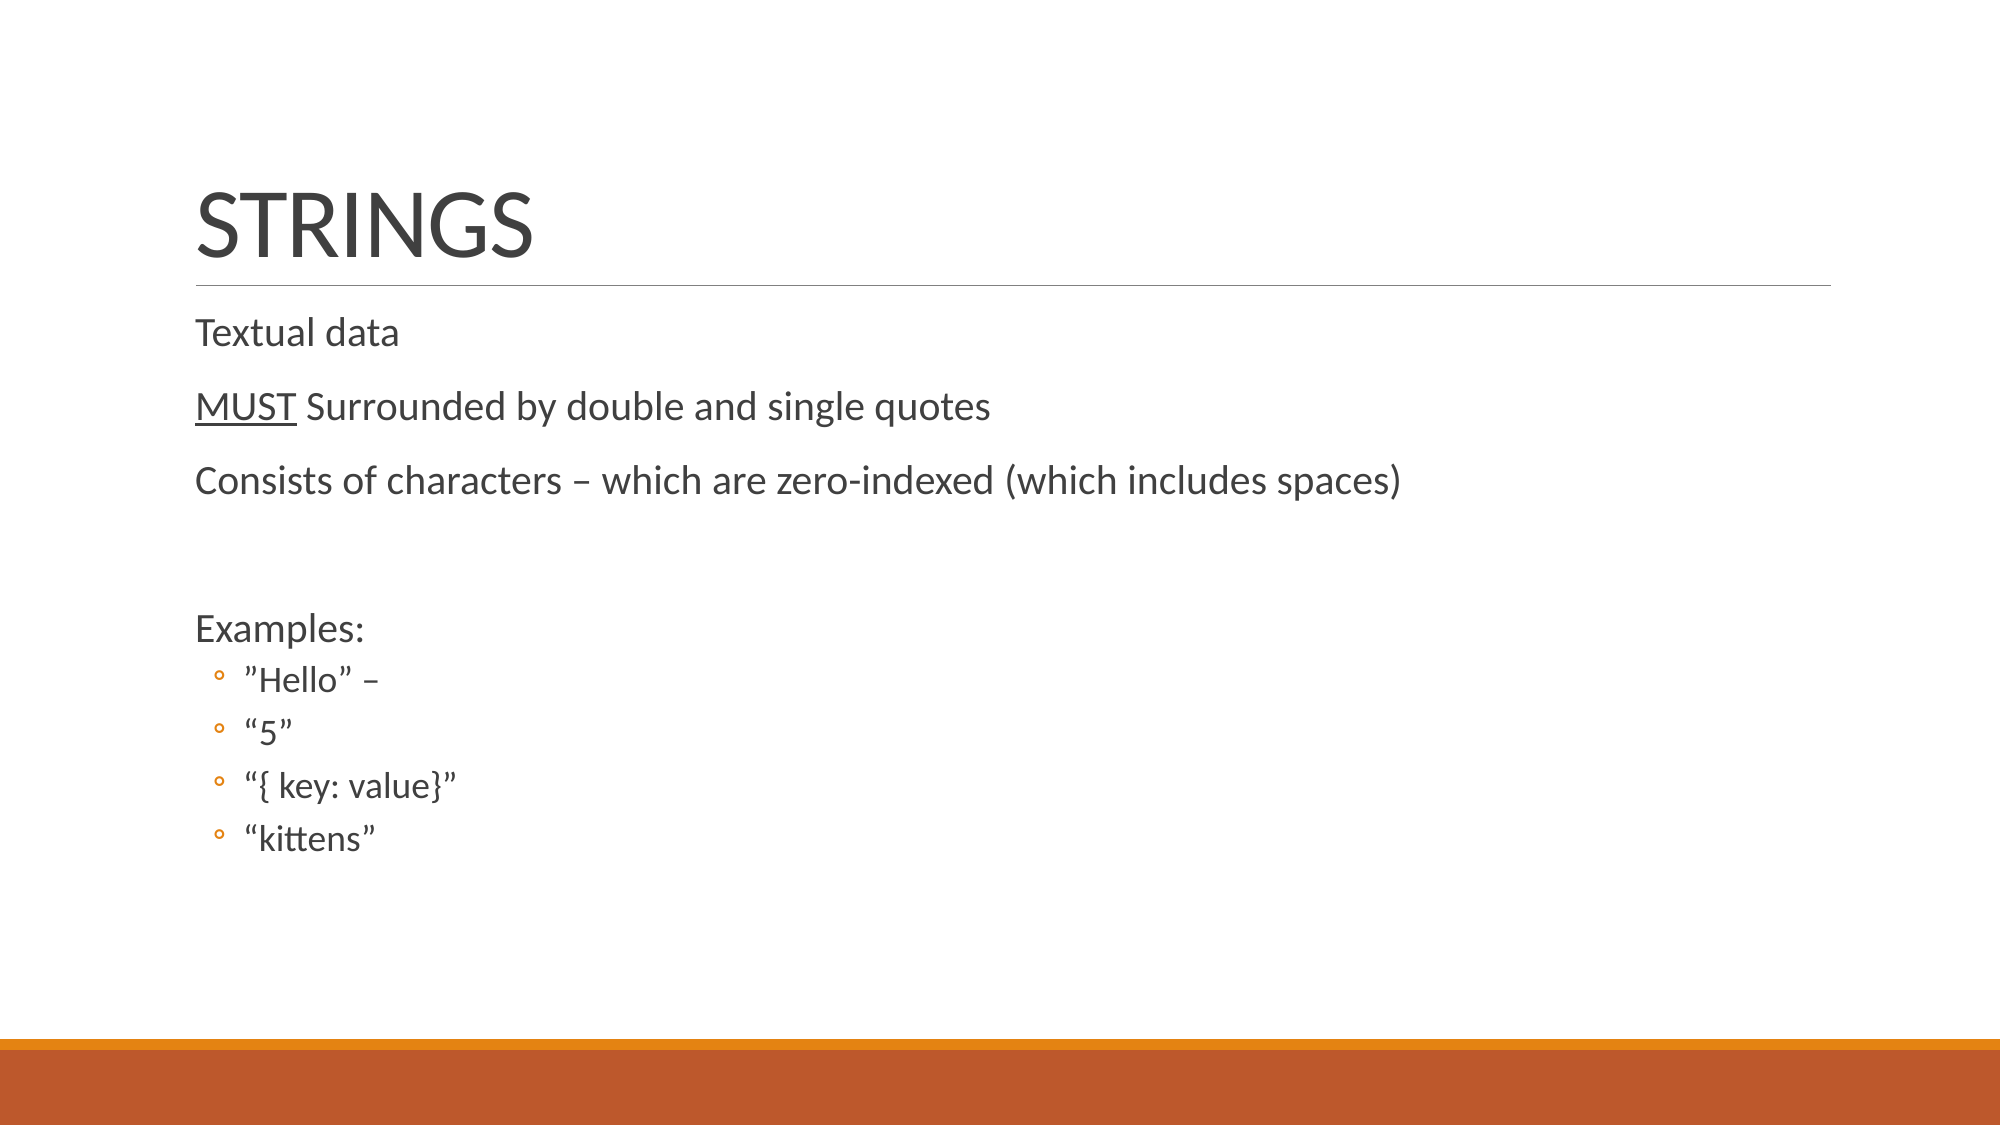

# STRINGS
Textual data
MUST Surrounded by double and single quotes
Consists of characters – which are zero-indexed (which includes spaces)

Examples:
”Hello” –
“5”
“{ key: value}”
“kittens”